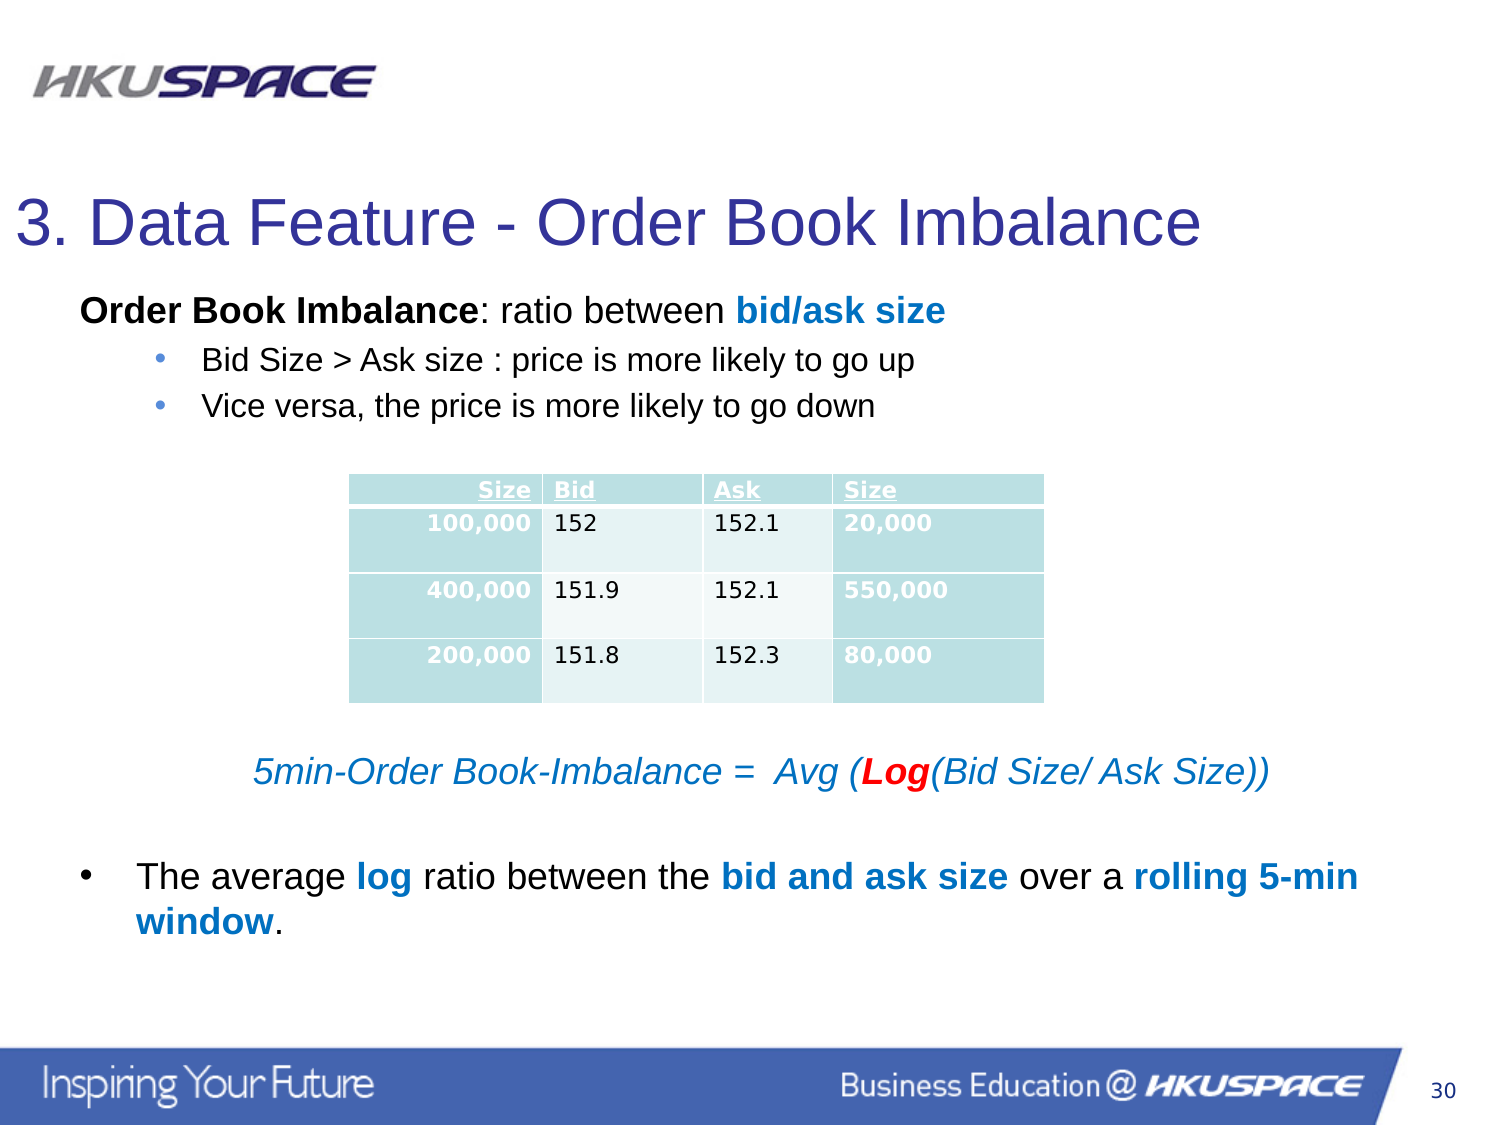

3. Data Feature - Order Book Imbalance
Order Book Imbalance: ratio between bid/ask size
Bid Size > Ask size : price is more likely to go up
Vice versa, the price is more likely to go down

5min-Order Book-Imbalance =  Avg (Log(Bid Size/ Ask Size))

The average log ratio between the bid and ask size over a rolling 5-min window.

| Size | Bid | Ask | Size |
| --- | --- | --- | --- |
| 100,000 | 152 | 152.1 | 20,000 |
| 400,000 | 151.9 | 152.1 | 550,000 |
| 200,000 | 151.8 | 152.3 | 80,000 |
30